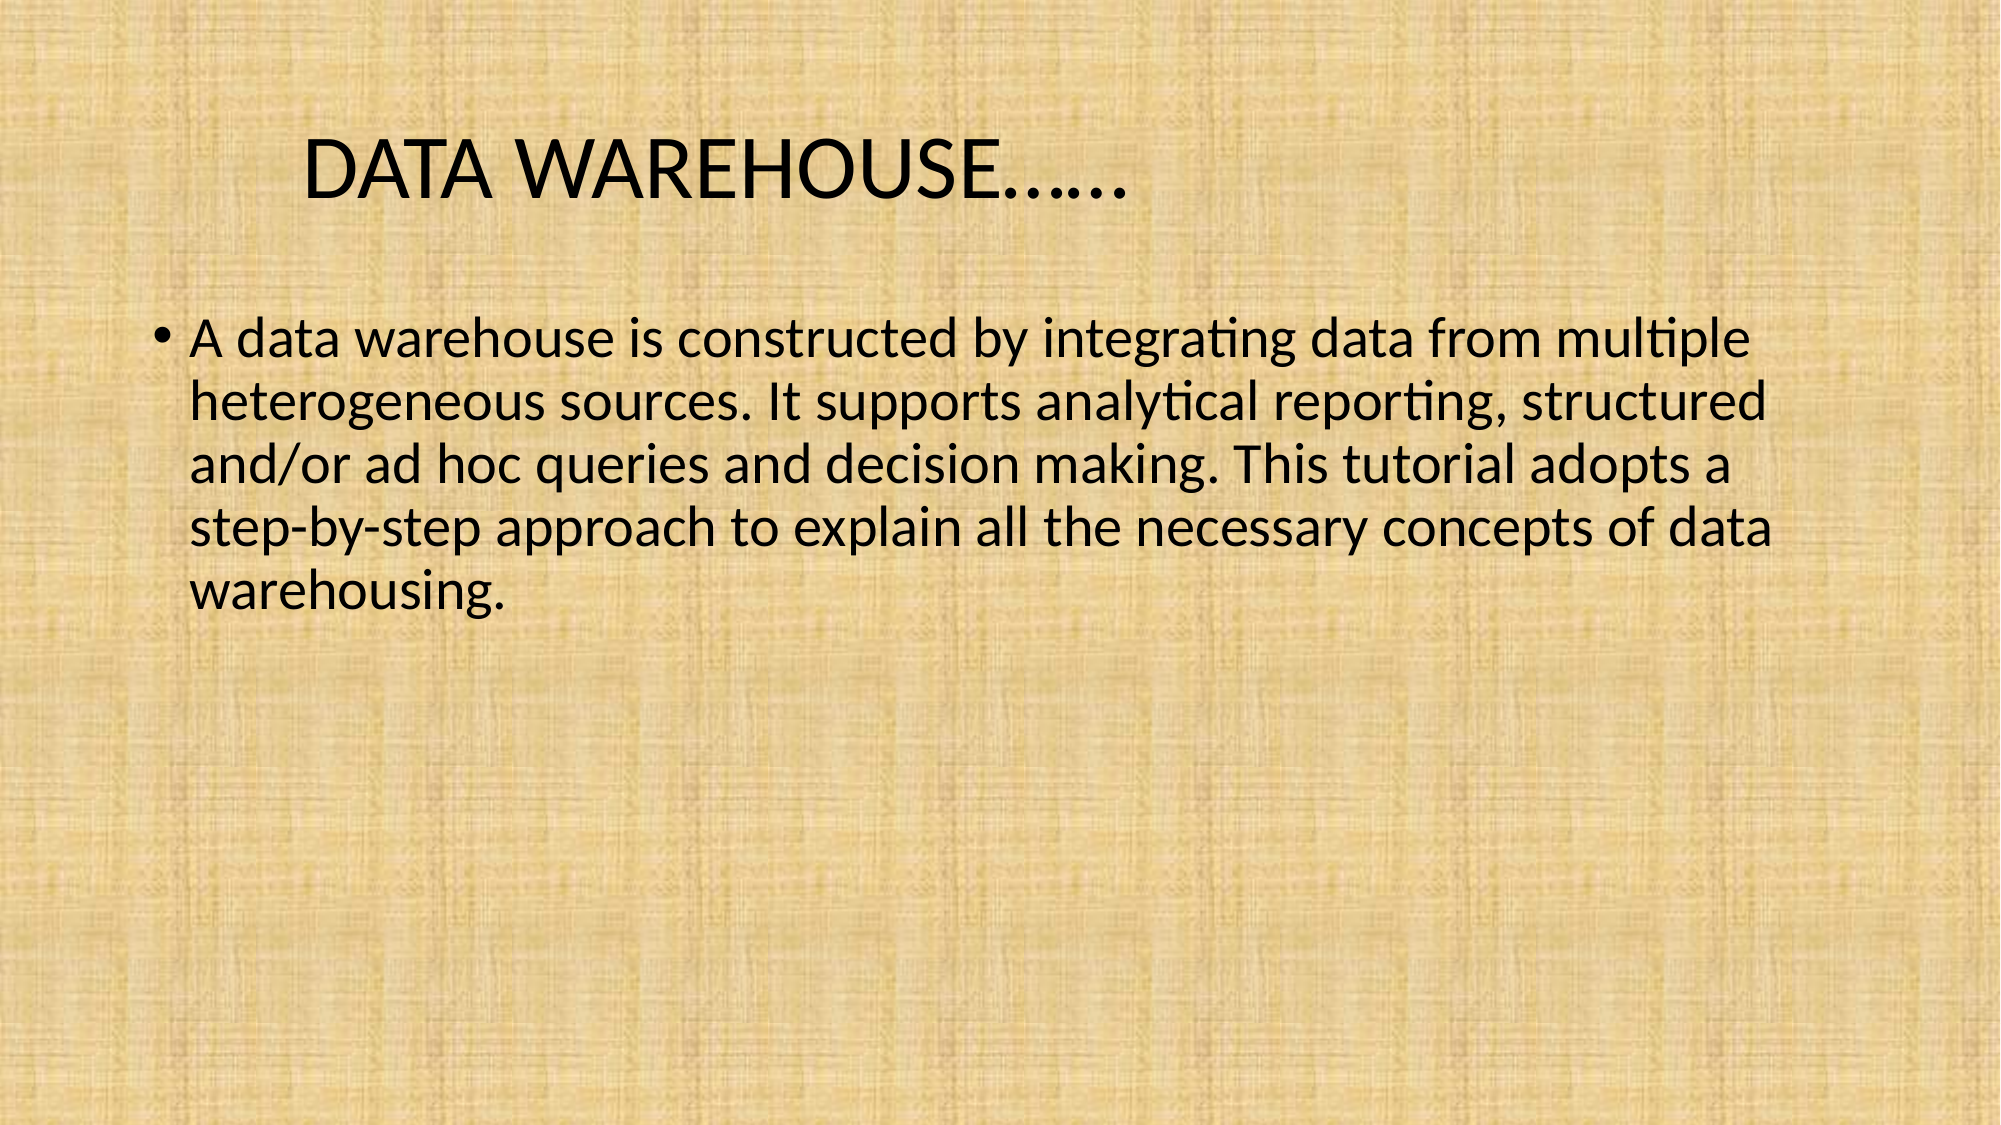

# DATA WAREHOUSE……
A data warehouse is constructed by integrating data from multiple heterogeneous sources. It supports analytical reporting, structured and/or ad hoc queries and decision making. This tutorial adopts a step-by-step approach to explain all the necessary concepts of data warehousing.